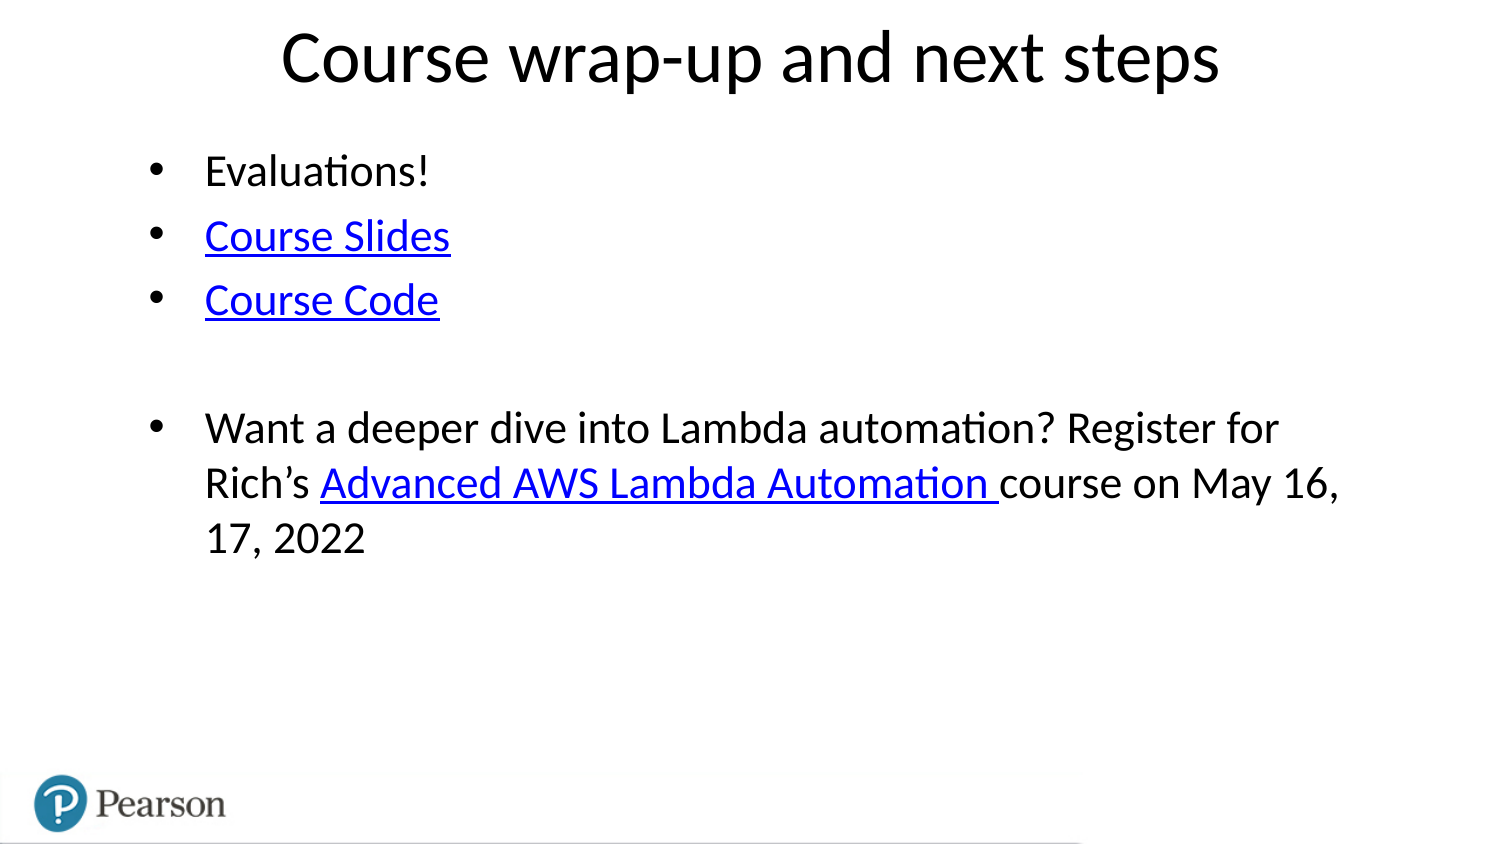

# Course wrap-up and next steps
Evaluations!
Course Slides
Course Code

Want a deeper dive into Lambda automation? Register for Rich’s Advanced AWS Lambda Automation course on May 16, 17, 2022